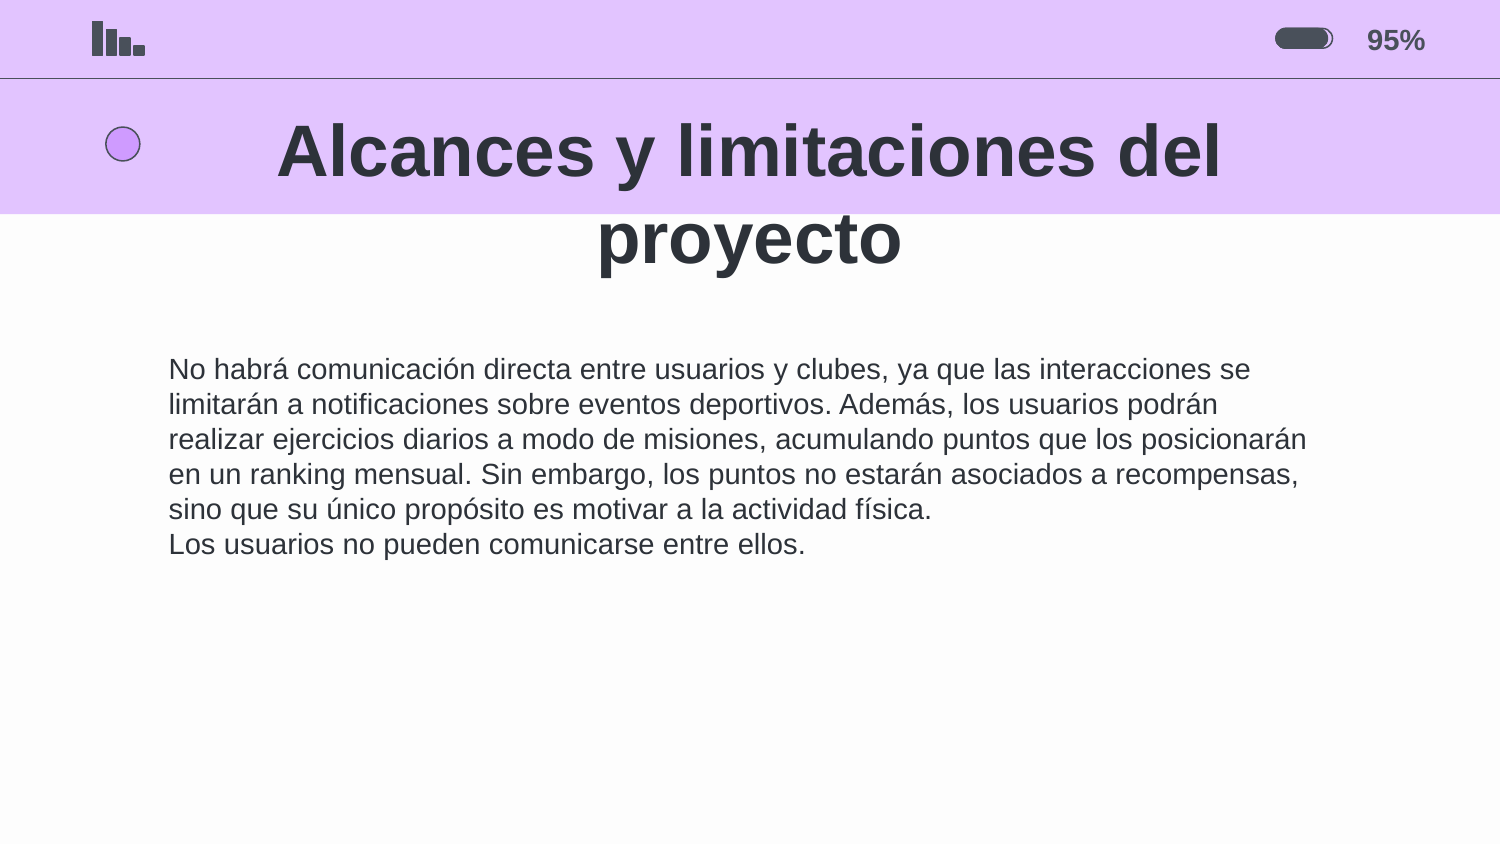

95%
# Alcances y limitaciones del proyecto

No habrá comunicación directa entre usuarios y clubes, ya que las interacciones se limitarán a notificaciones sobre eventos deportivos. Además, los usuarios podrán realizar ejercicios diarios a modo de misiones, acumulando puntos que los posicionarán en un ranking mensual. Sin embargo, los puntos no estarán asociados a recompensas, sino que su único propósito es motivar a la actividad física.
Los usuarios no pueden comunicarse entre ellos.